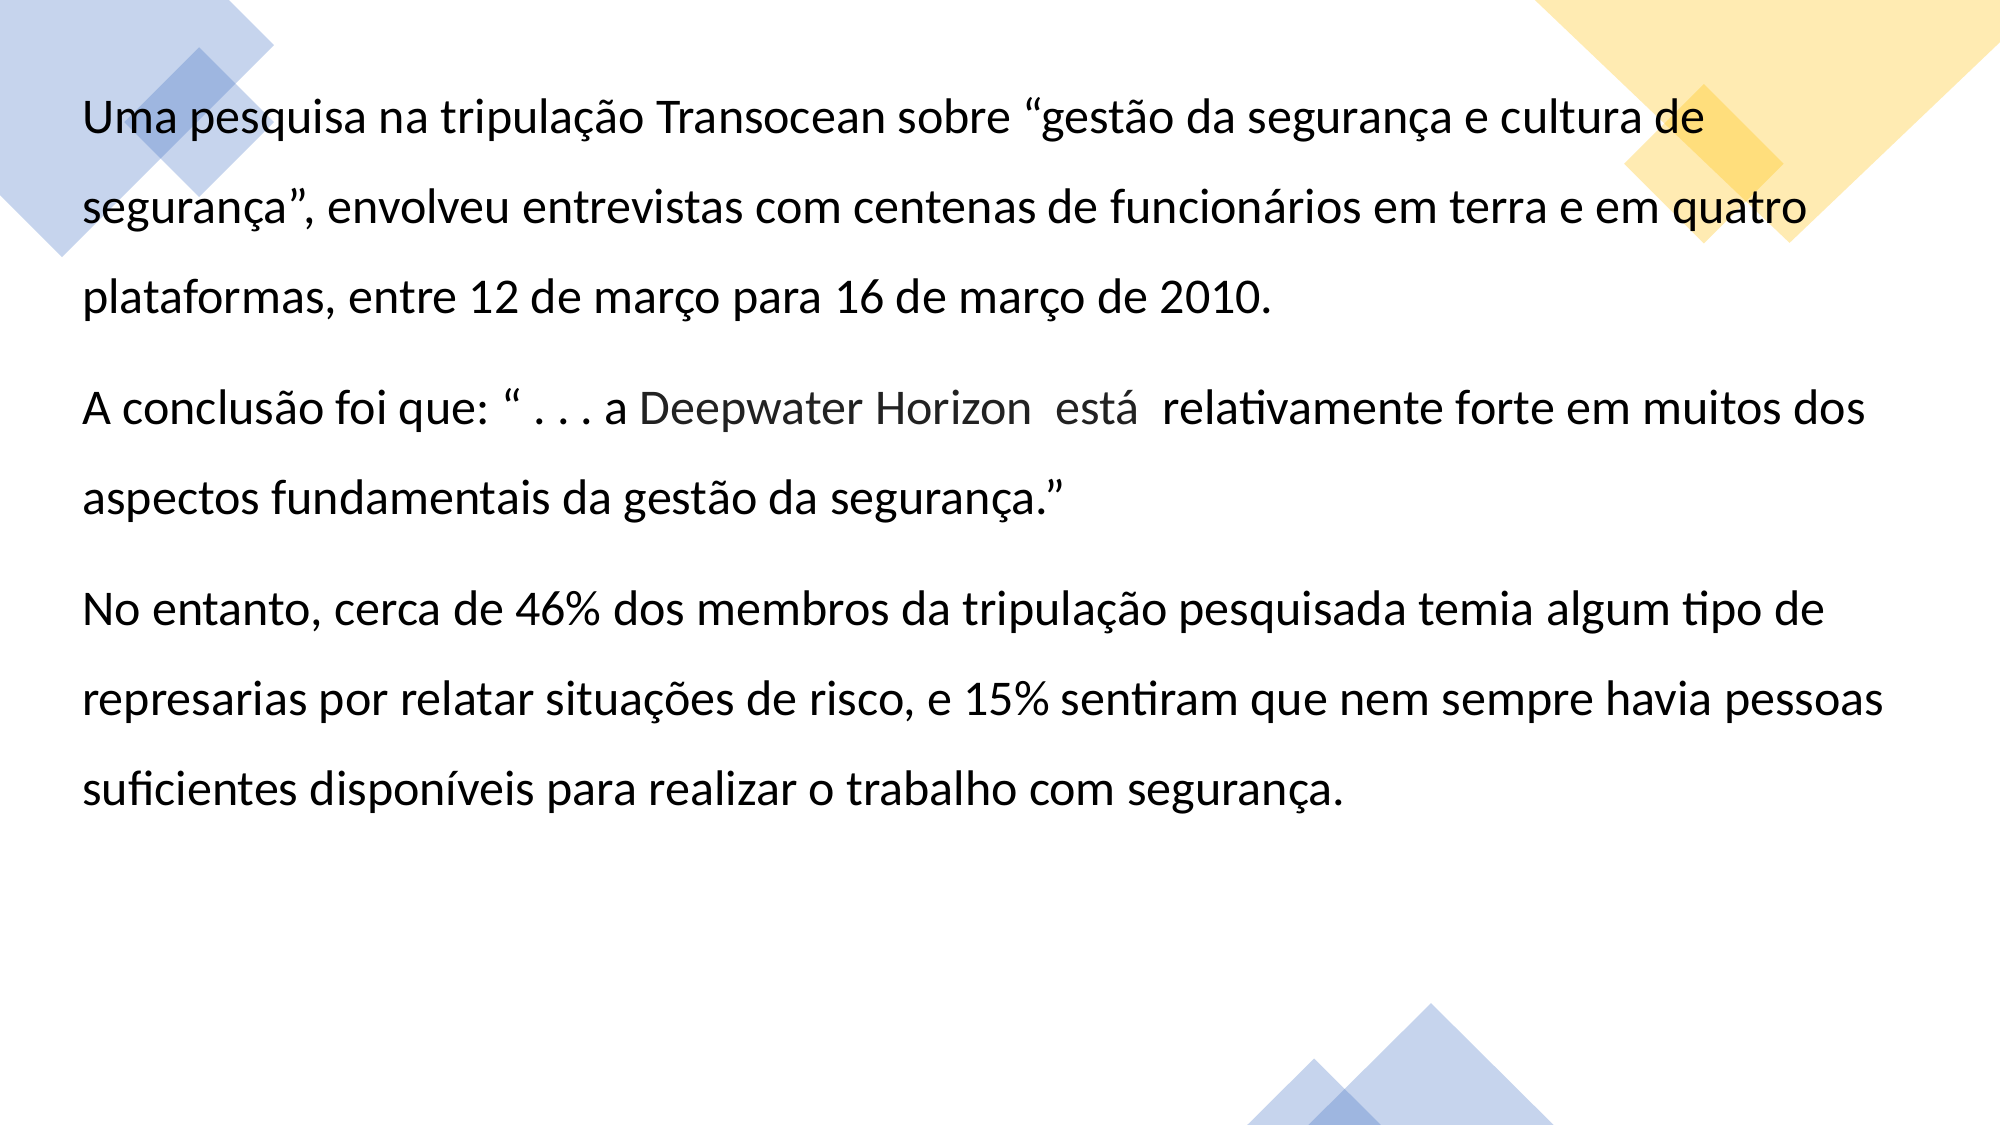

Uma pesquisa na tripulação Transocean sobre “gestão da segurança e cultura de segurança”, envolveu entrevistas com centenas de funcionários em terra e em quatro plataformas, entre 12 de março para 16 de março de 2010.
A conclusão foi que: “ . . . a Deepwater Horizon  está  relativamente forte em muitos dos aspectos fundamentais da gestão da segurança.”
No entanto, cerca de 46% dos membros da tripulação pesquisada temia algum tipo de represarias por relatar situações de risco, e 15% sentiram que nem sempre havia pessoas suficientes disponíveis para realizar o trabalho com segurança.